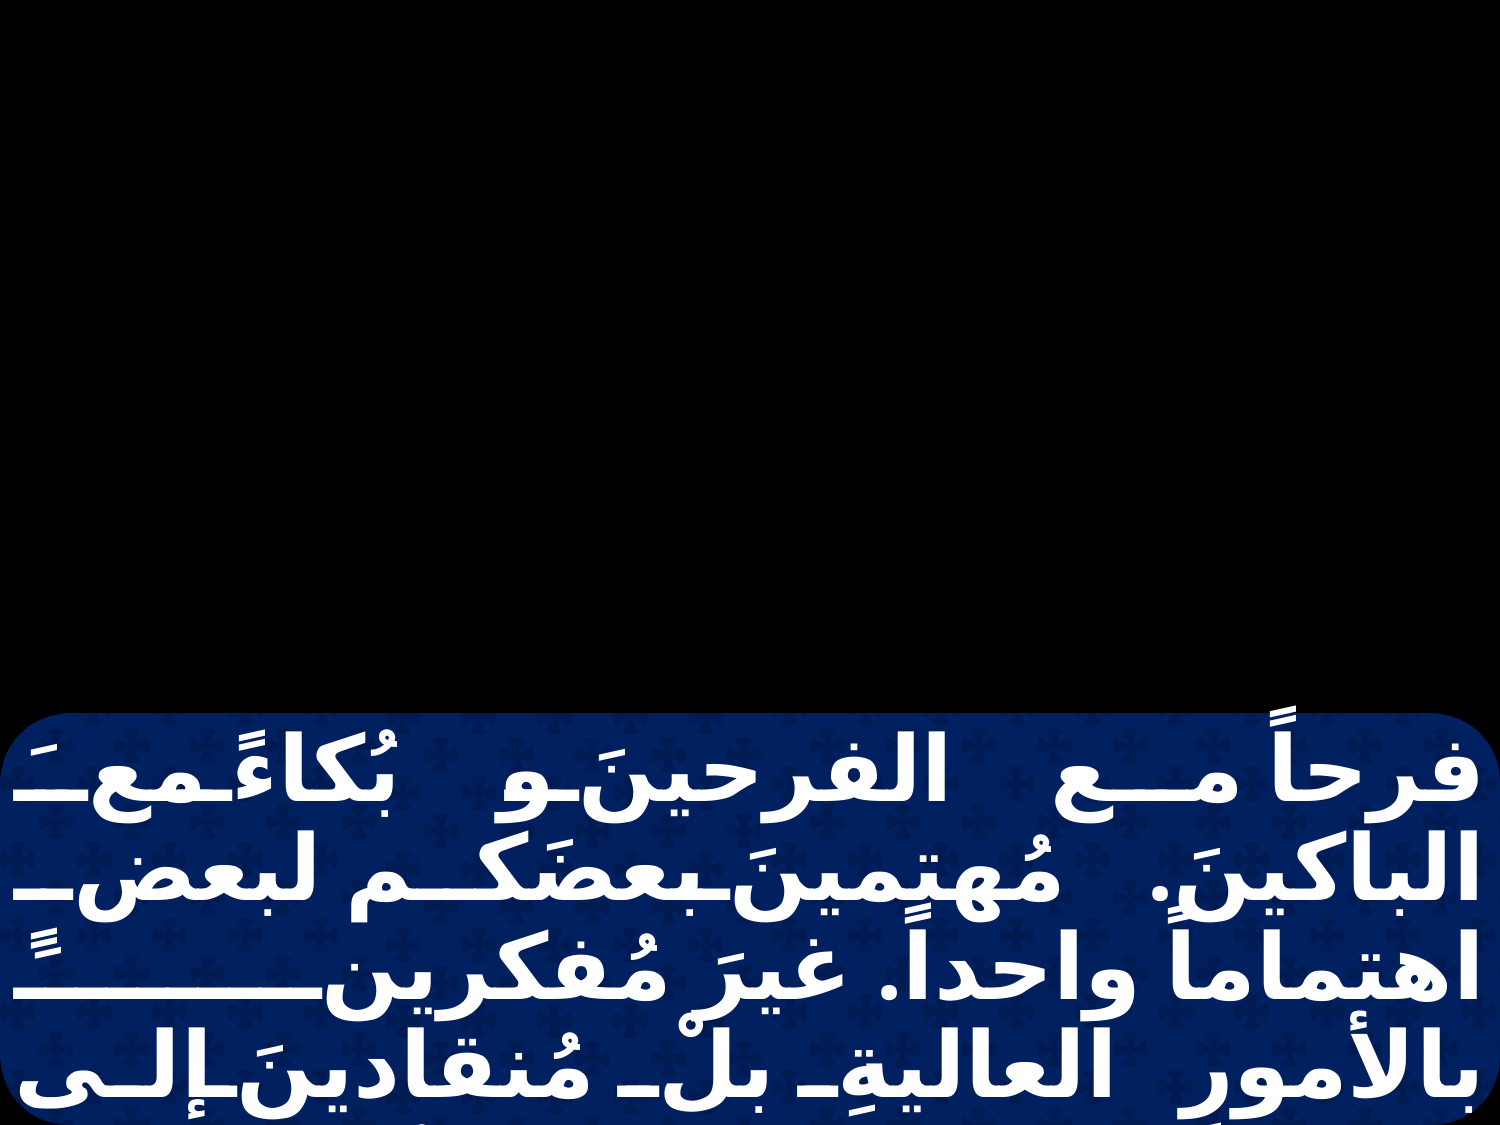

فرحاً مع الفرحينَ و بُكاءً معَ الباكينَ. مُهتمينَ بعضَكم لبعضٍ اهتماماً واحداً. غيرَ مُفكرينَ بالأمورِ العاليةِ بلْ مُنقادينَ إلى المُتضعينَ. لا تكونوا حُكماءَ عندَ أنفسِكم. لا تجازوا أحداً عن شرٍ بشرٍ